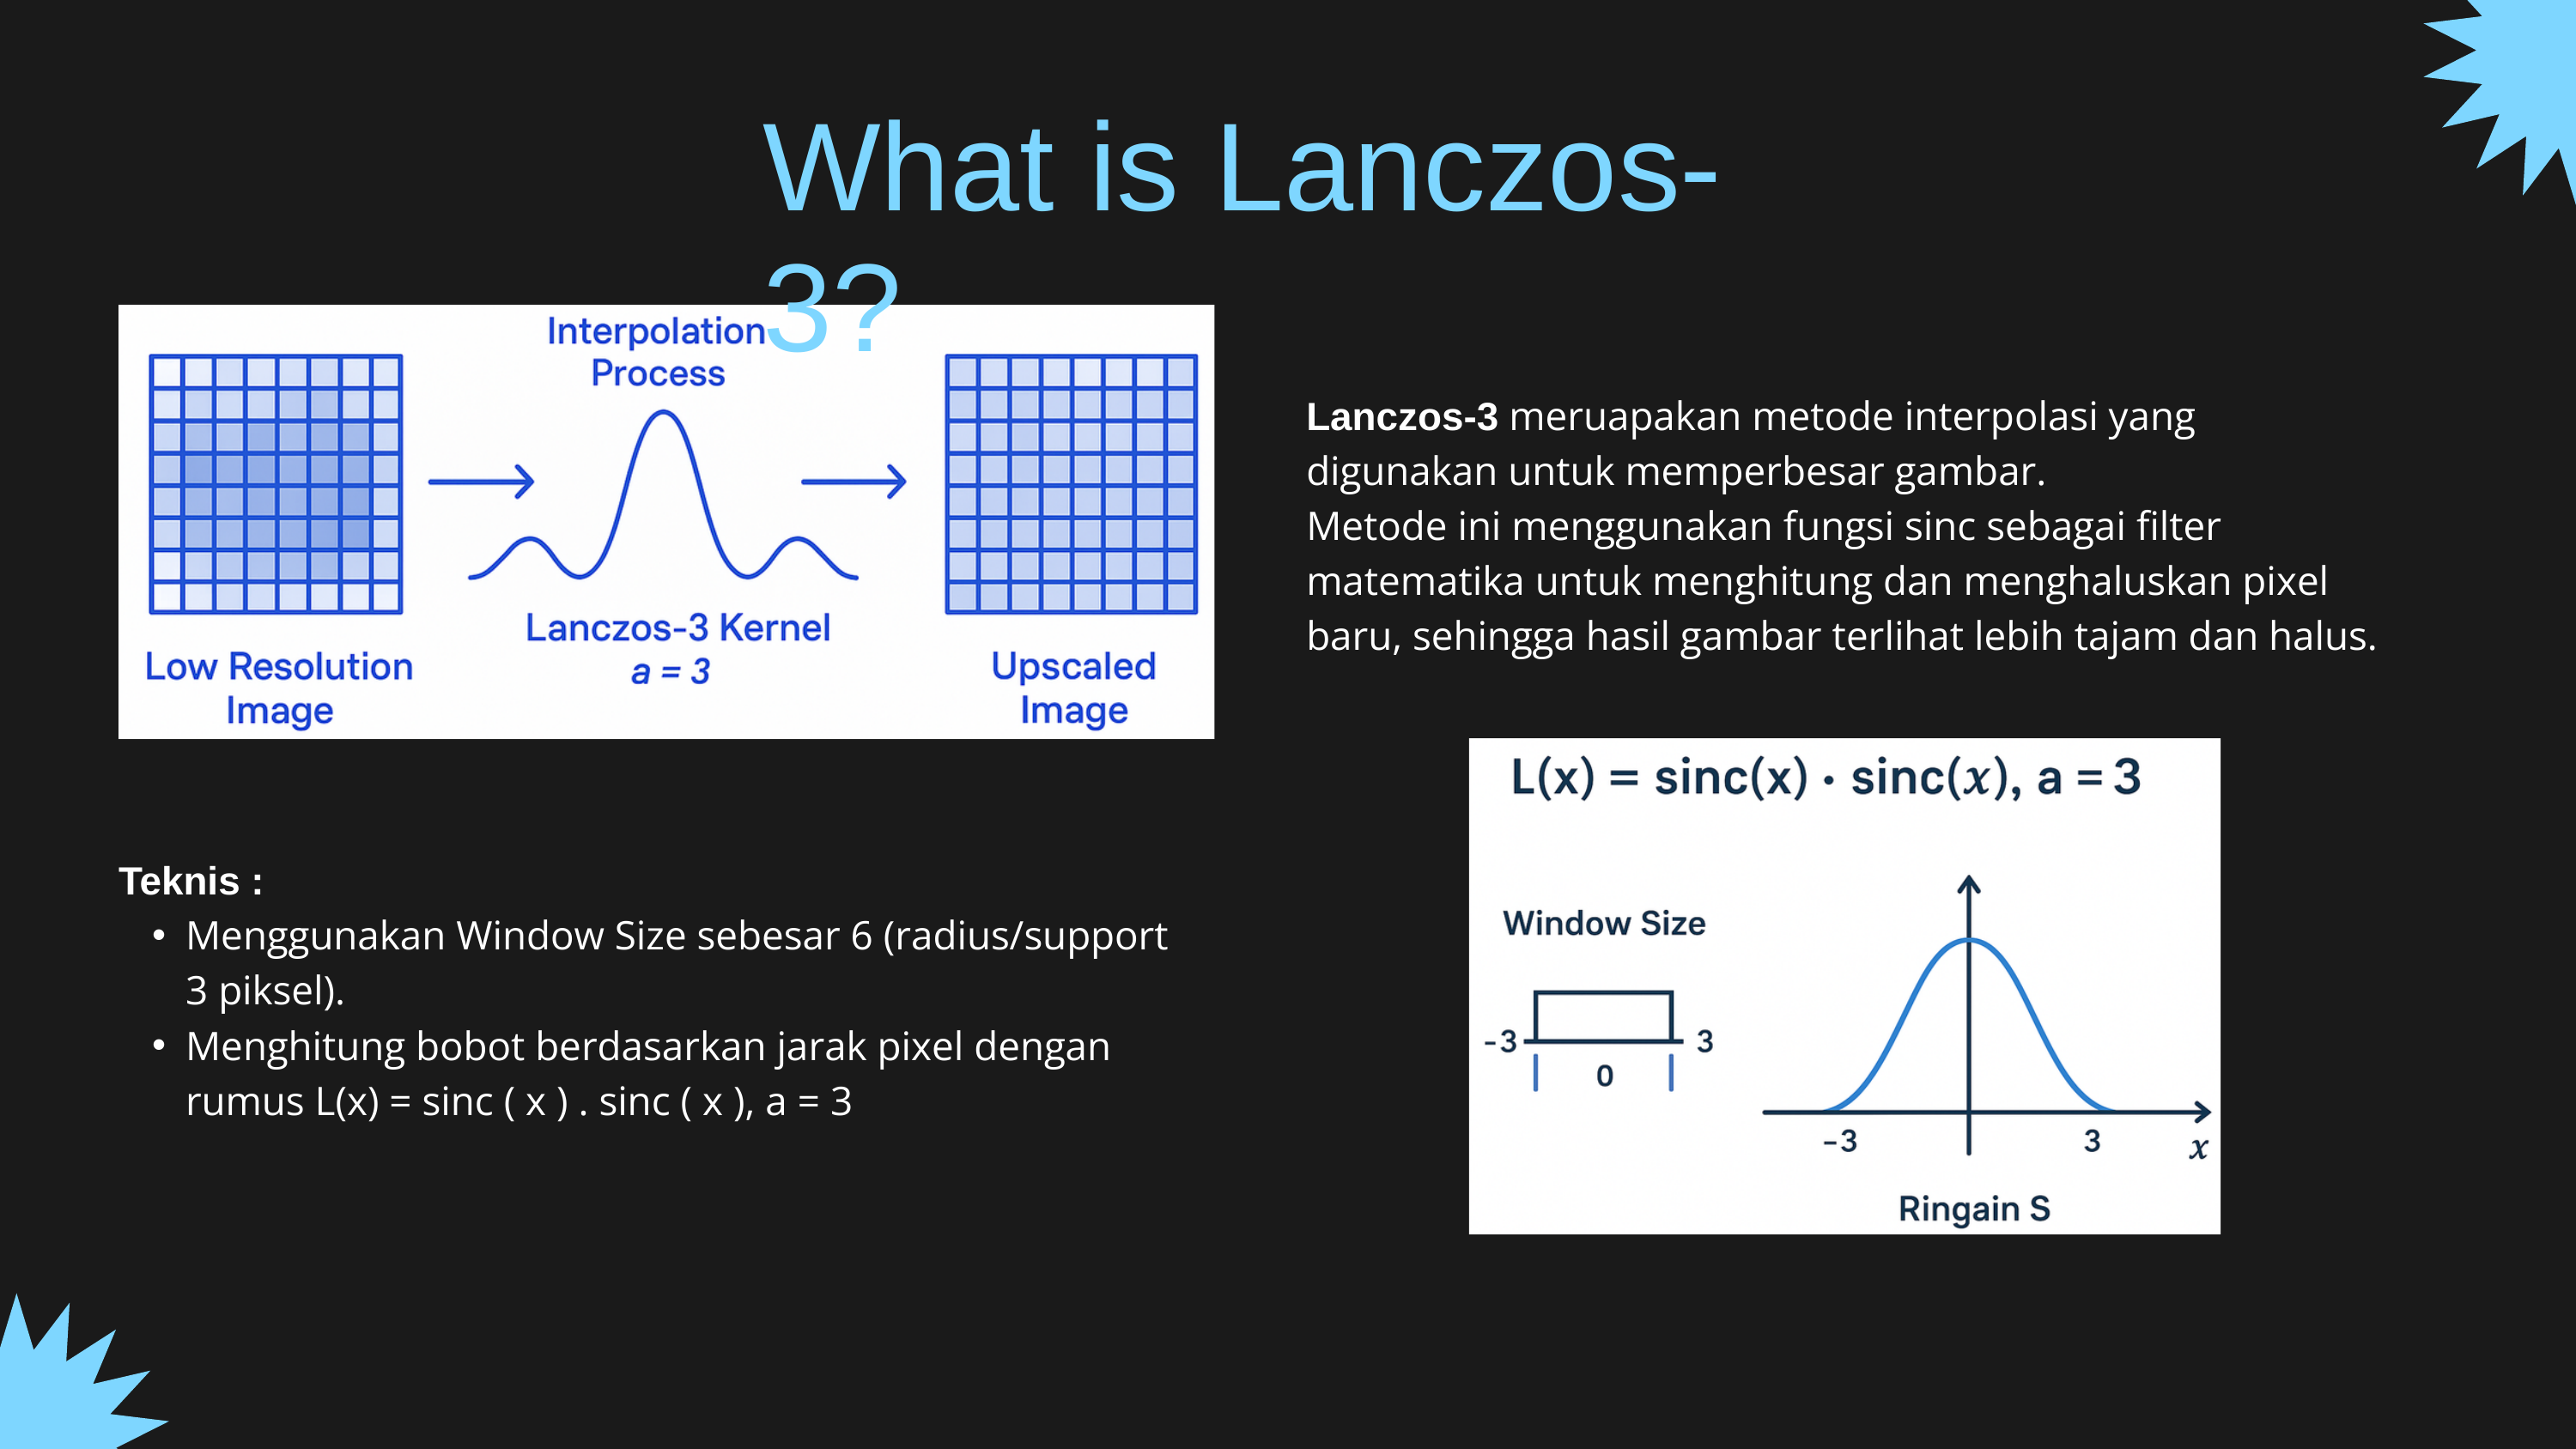

What is Lanczos-3?

Lanczos-3 meruapakan metode interpolasi yang digunakan untuk memperbesar gambar.
Metode ini menggunakan fungsi sinc sebagai filter matematika untuk menghitung dan menghaluskan pixel baru, sehingga hasil gambar terlihat lebih tajam dan halus.

Teknis :
Menggunakan Window Size sebesar 6 (radius/support 3 piksel).
Menghitung bobot berdasarkan jarak pixel dengan rumus L(x) = sinc ( x ) . sinc ( x ), a = 3